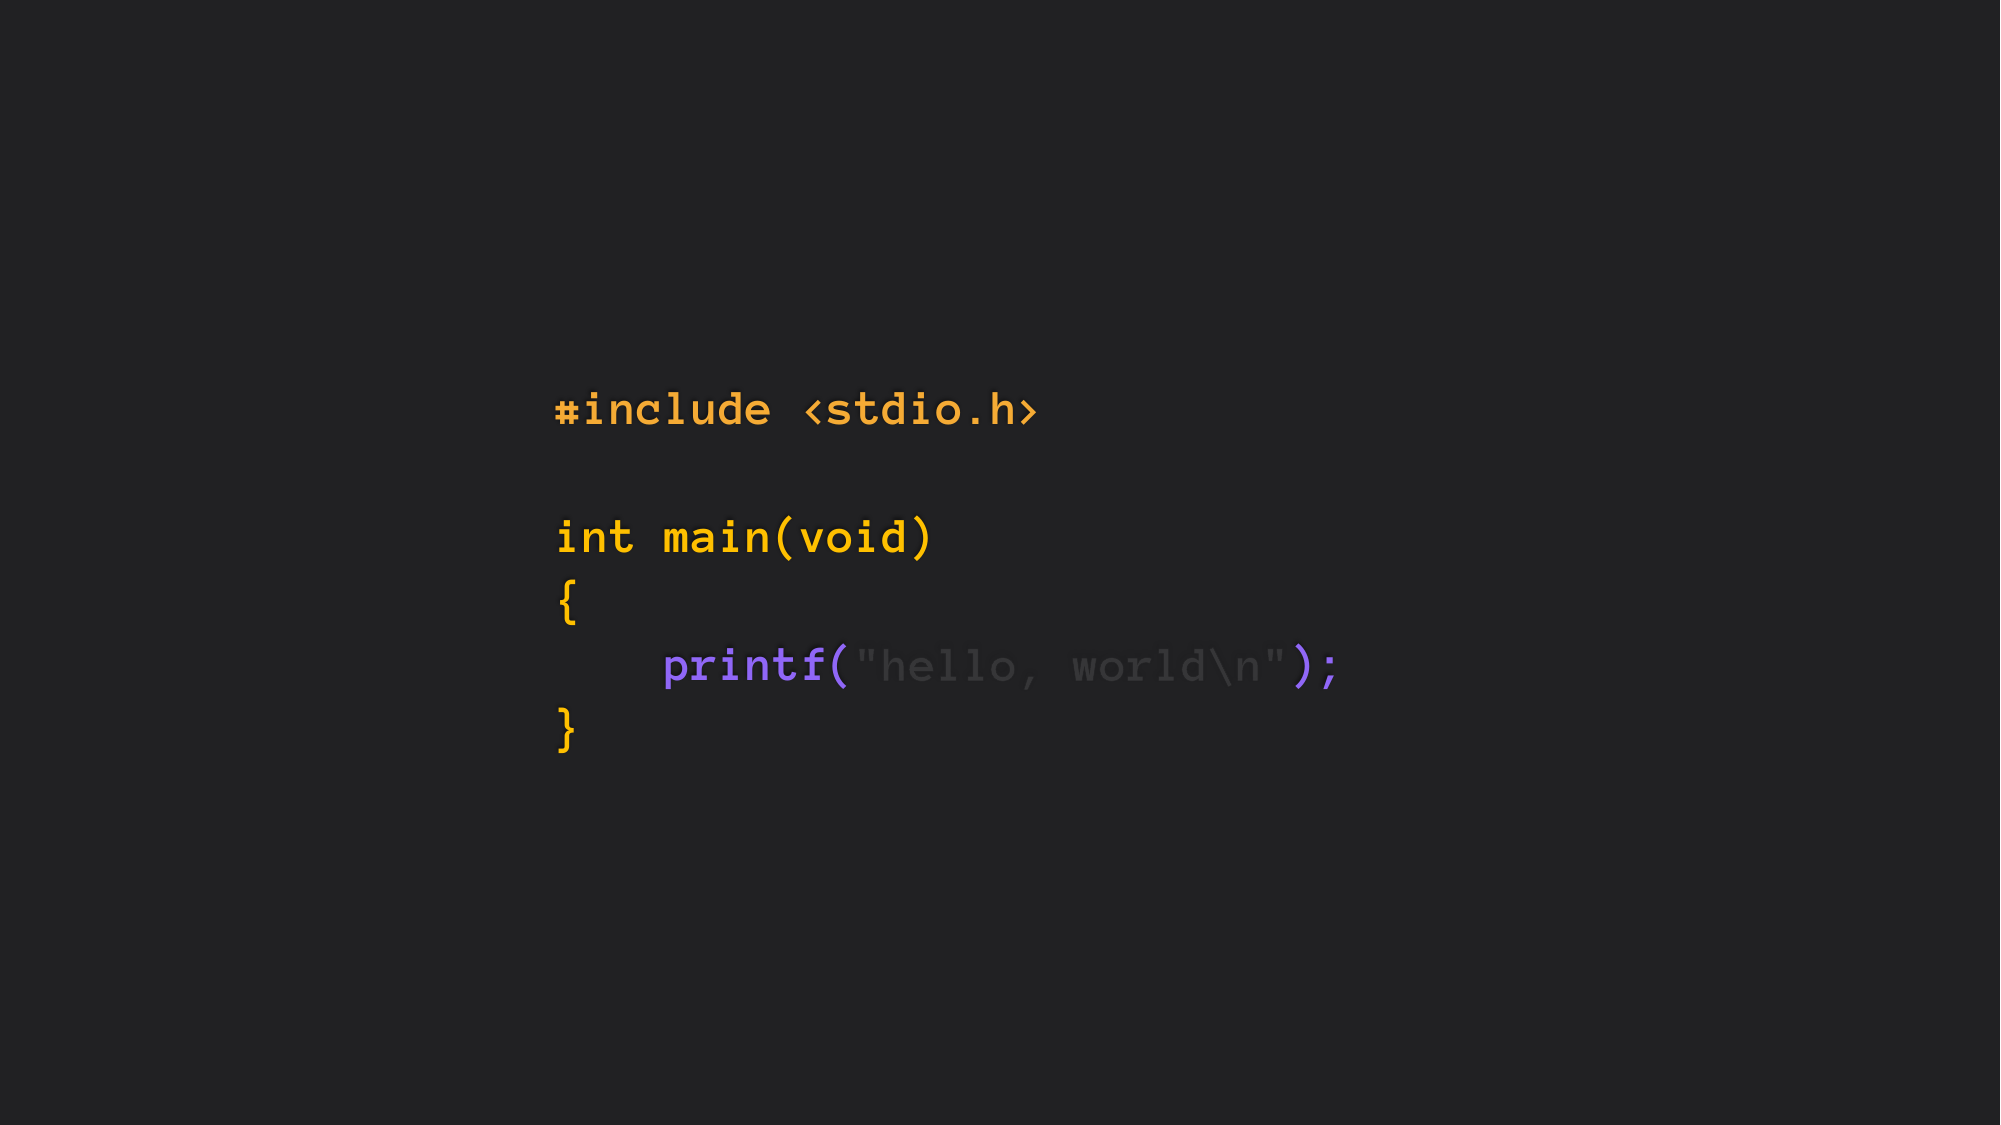

#include <stdio.h>
int main(void)
{
    printf("hello, world\n");
}